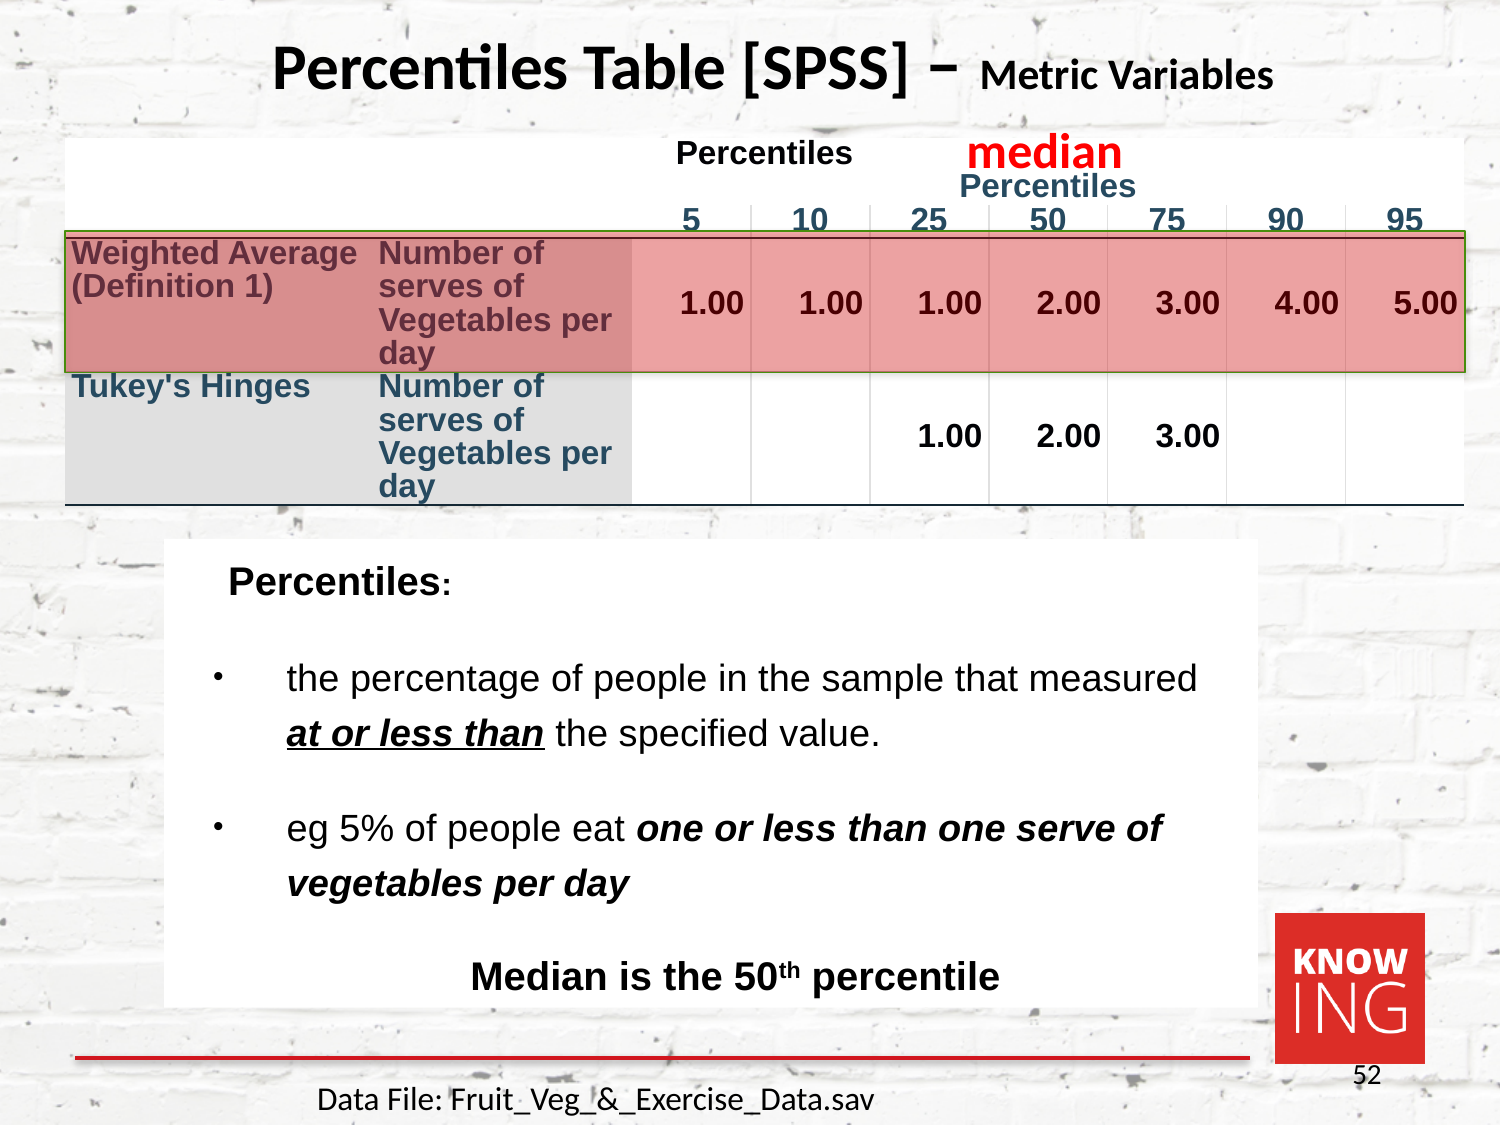

Percentiles Table [SPSS] – Metric Variables
median
| Percentiles |  |  |  |  |  |  |  |  |
| --- | --- | --- | --- | --- | --- | --- | --- | --- |
|  |  | Percentiles |  |  |  |  |  |  |
|  |  | 5 | 10 | 25 | 50 | 75 | 90 | 95 |
| Weighted Average (Definition 1) | Number of serves of Vegetables per day | 1.00 | 1.00 | 1.00 | 2.00 | 3.00 | 4.00 | 5.00 |
| Tukey's Hinges | Number of serves of Vegetables per day |  |  | 1.00 | 2.00 | 3.00 |  |  |

Percentiles:

the percentage of people in the sample that measured at or less than the specified value.

eg 5% of people eat one or less than one serve of vegetables per day

Median is the 50th percentile
52
Data File: Fruit_Veg_&_Exercise_Data.sav